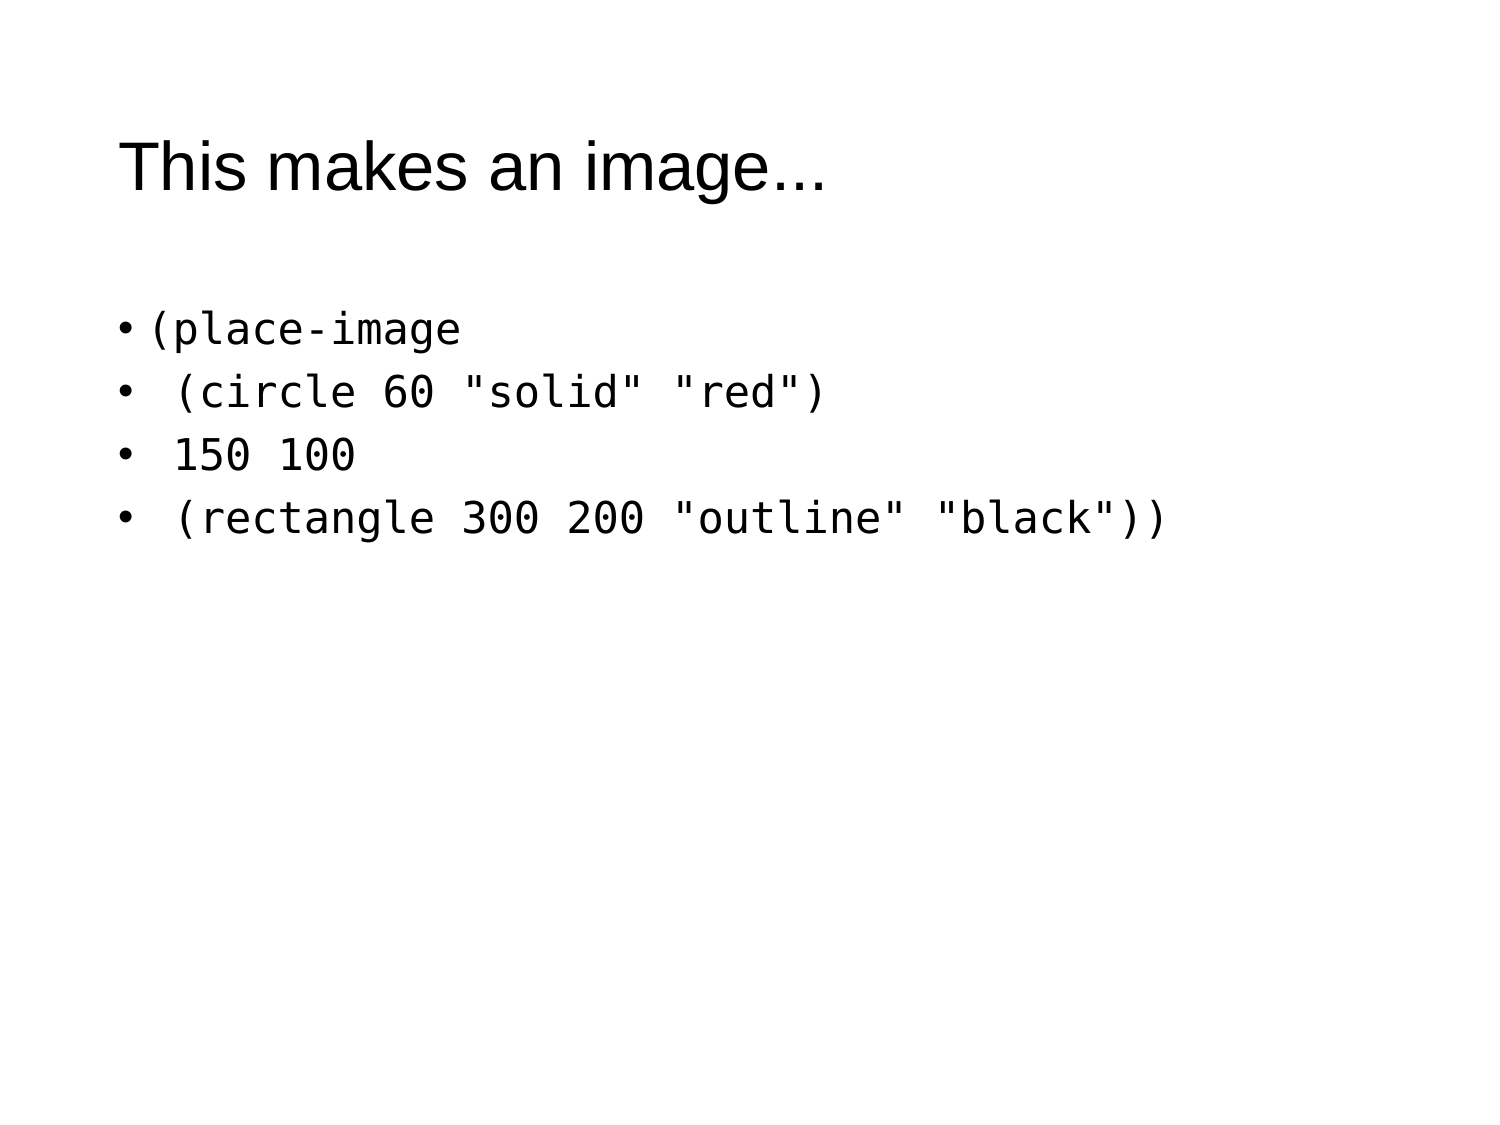

# This makes an image...
(place-image
 (circle 60 "solid" "red")
 150 100
 (rectangle 300 200 "outline" "black"))